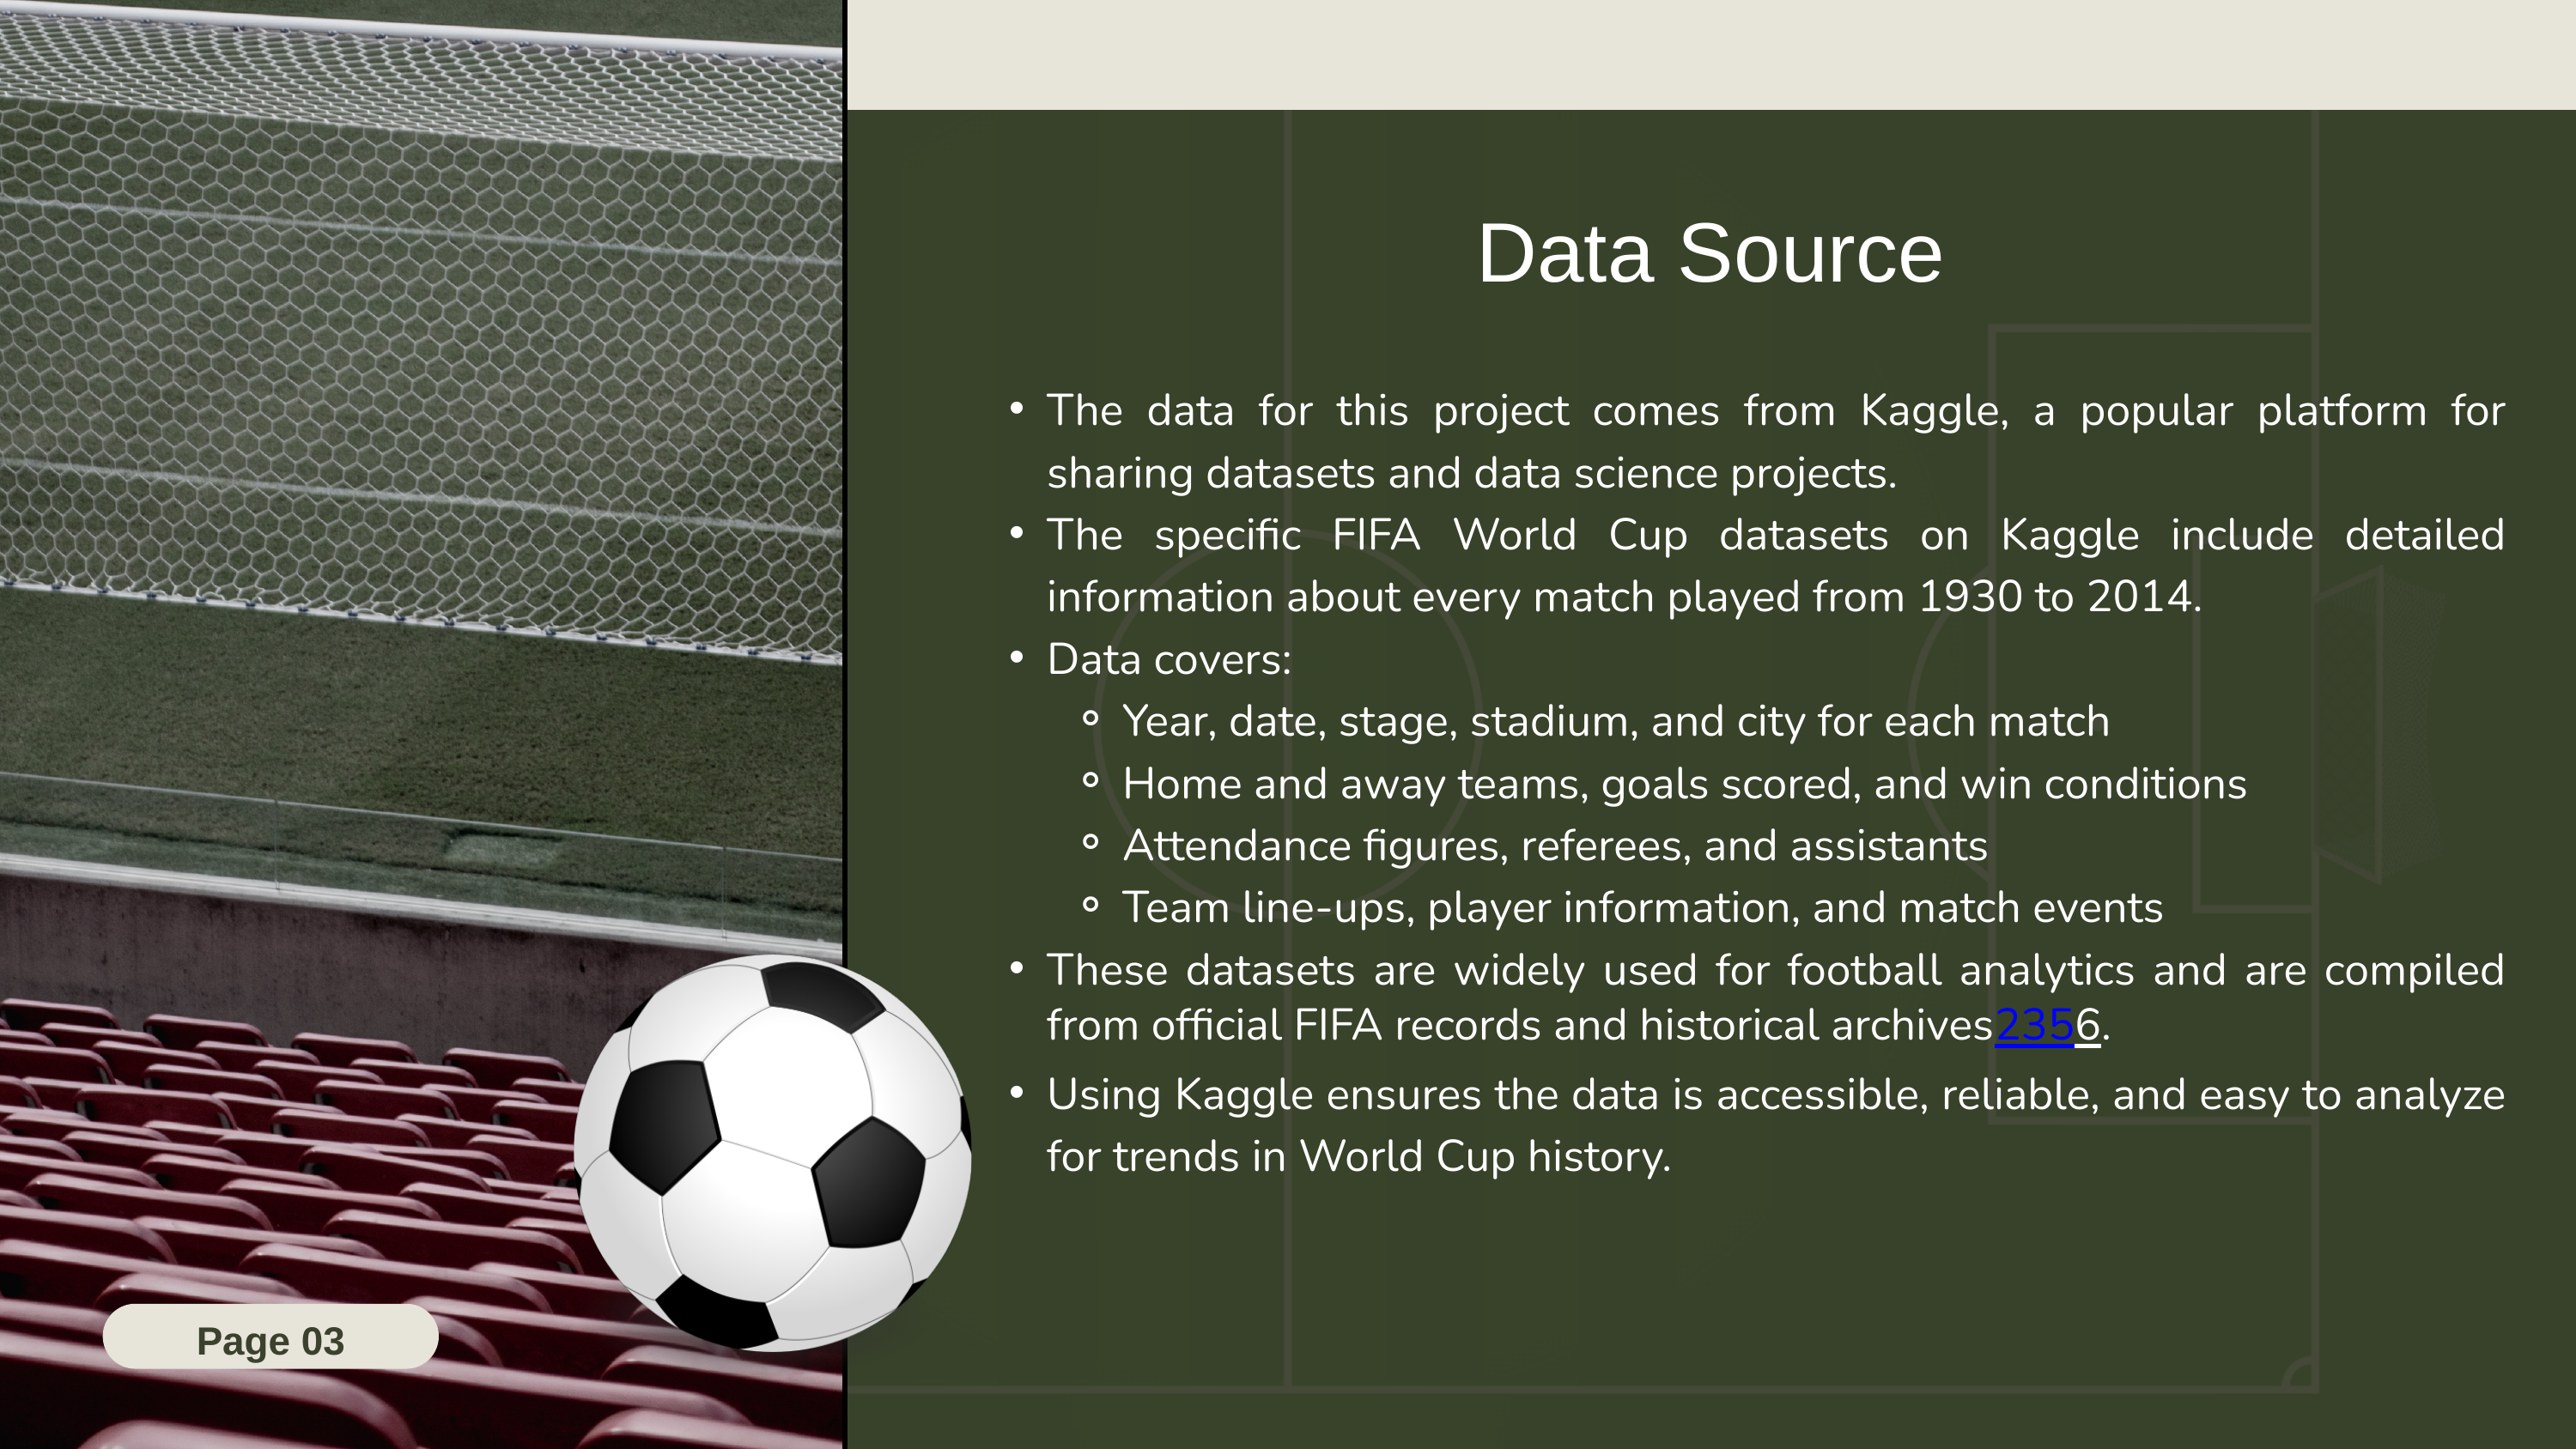

Data Source
The data for this project comes from Kaggle, a popular platform for sharing datasets and data science projects.
The specific FIFA World Cup datasets on Kaggle include detailed information about every match played from 1930 to 2014.
Data covers:
Year, date, stage, stadium, and city for each match
Home and away teams, goals scored, and win conditions
Attendance figures, referees, and assistants
Team line-ups, player information, and match events
These datasets are widely used for football analytics and are compiled from official FIFA records and historical archives2356.
Using Kaggle ensures the data is accessible, reliable, and easy to analyze for trends in World Cup history.

Page 03